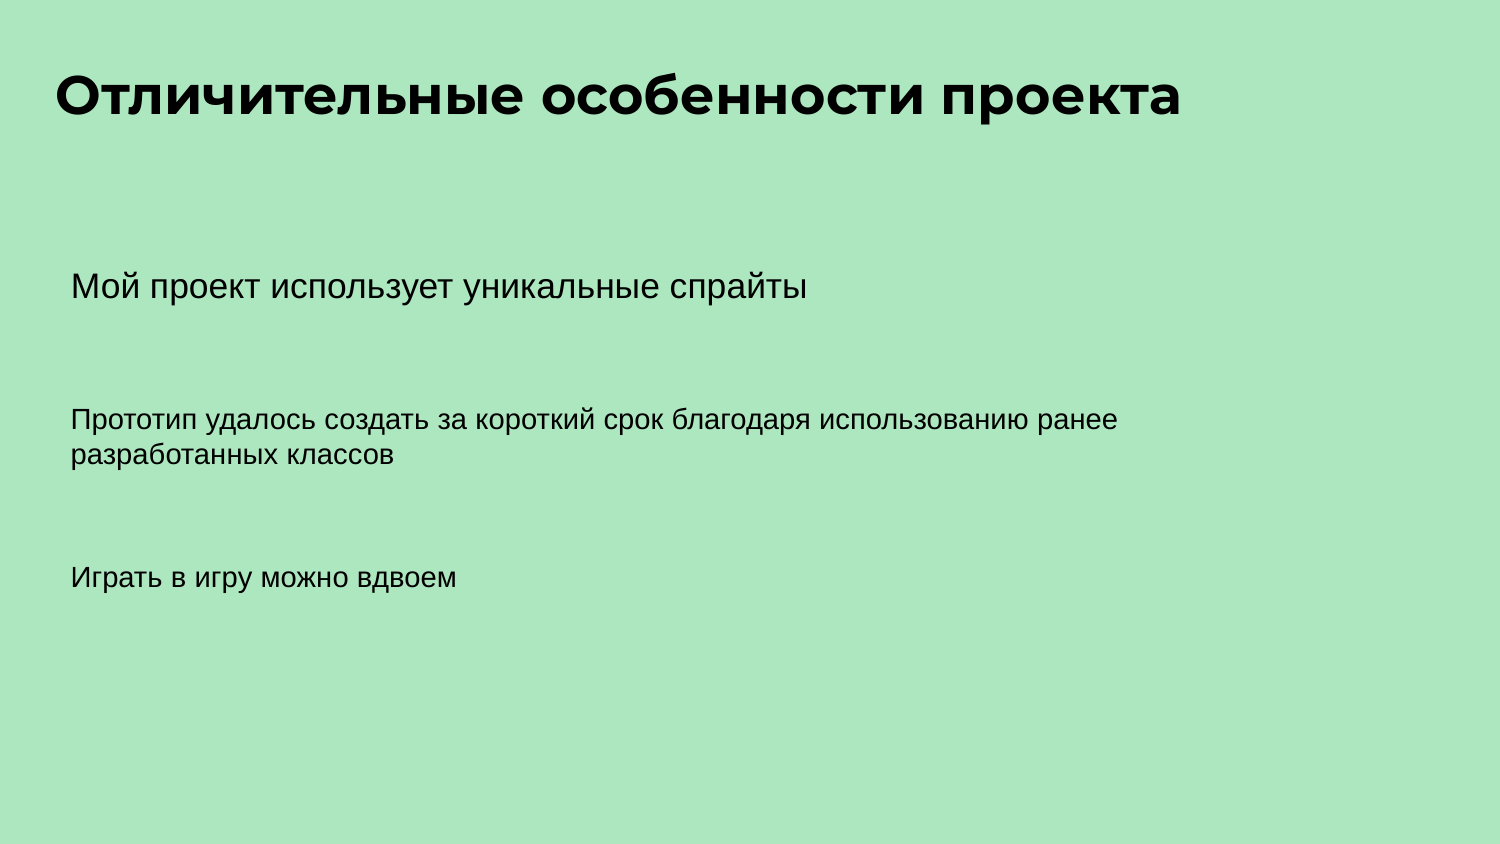

Отличительные особенности проекта
Мой проект использует уникальные спрайты
Прототип удалось создать за короткий срок благодаря использованию ранее разработанных классов
Играть в игру можно вдвоем